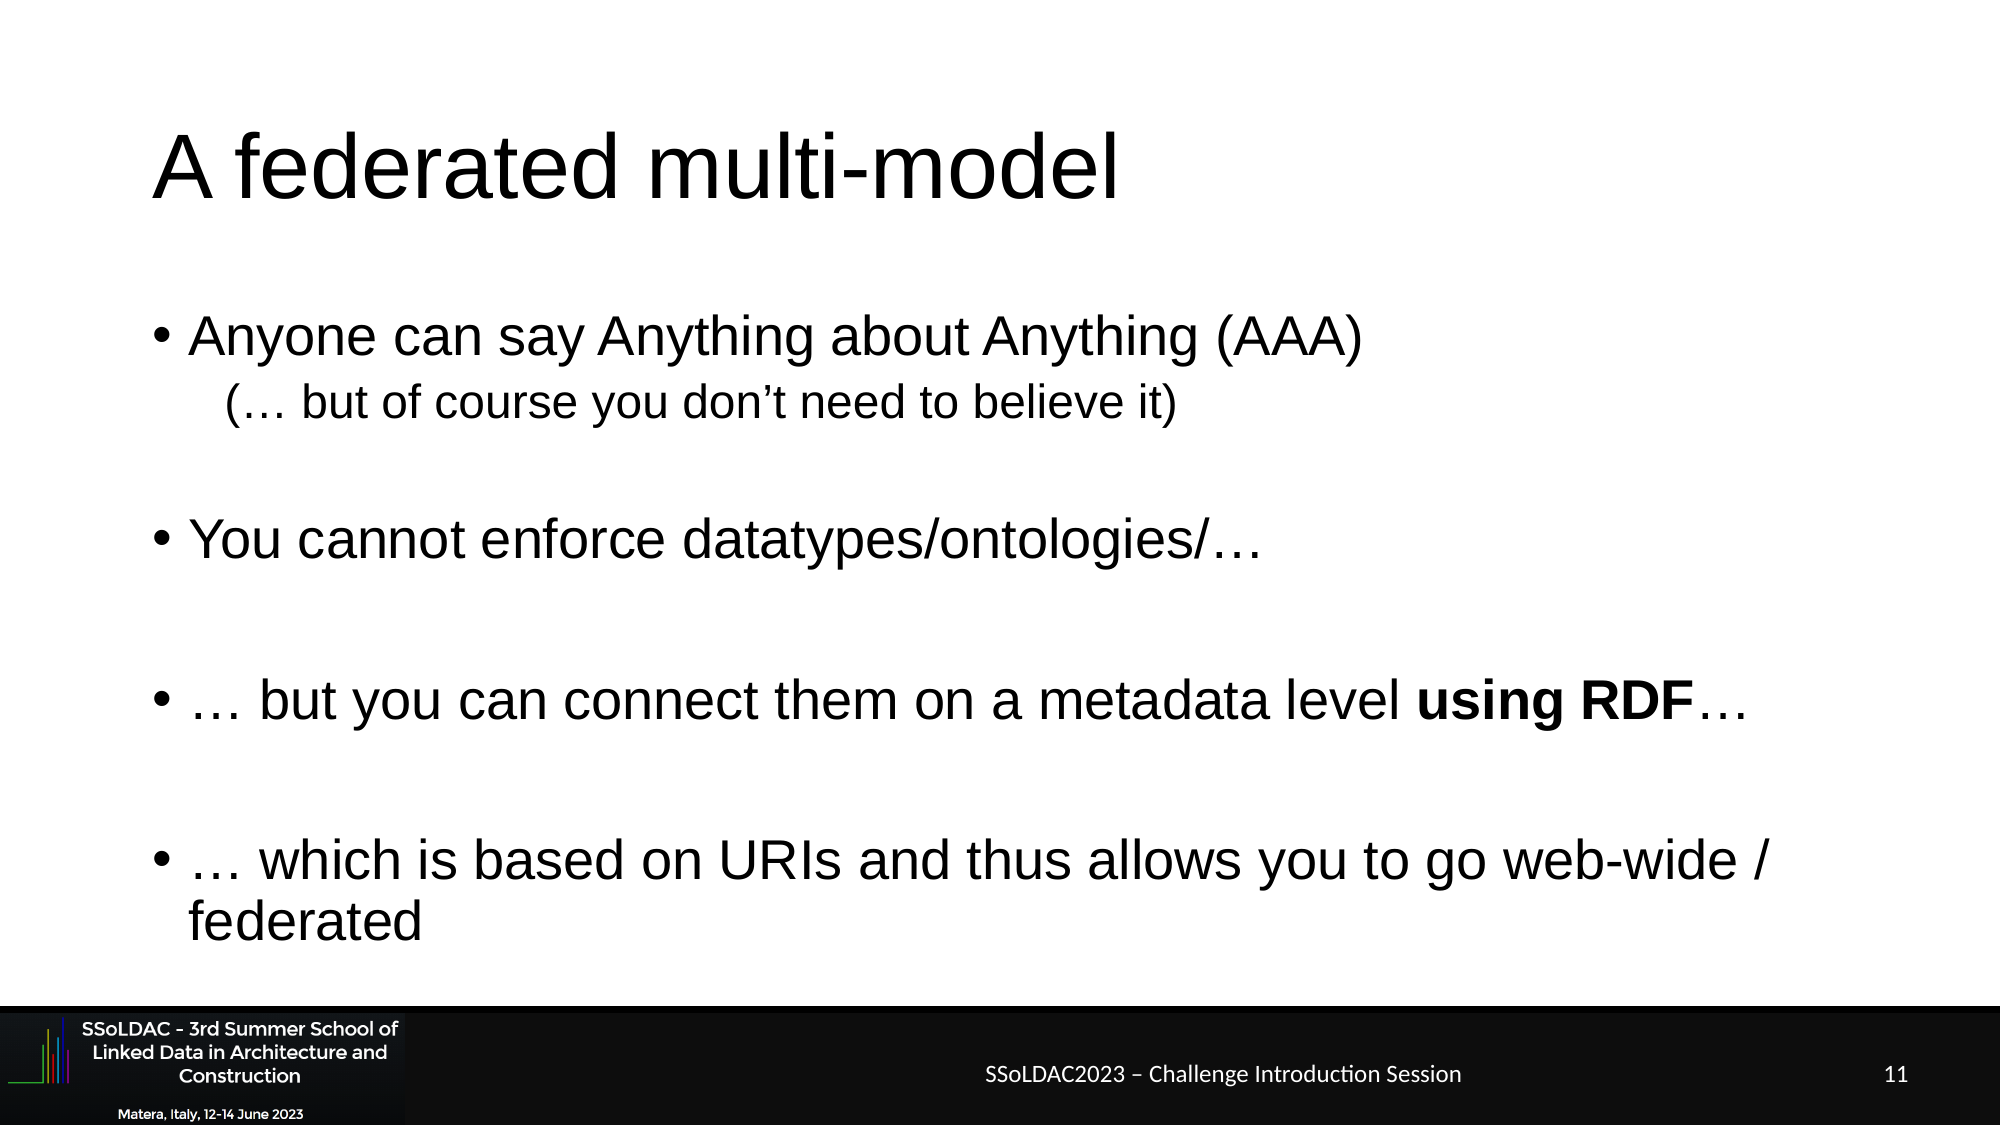

# A federated multi-model
Anyone can say Anything about Anything (AAA)
(… but of course you don’t need to believe it)

You cannot enforce datatypes/ontologies/…

… but you can connect them on a metadata level using RDF…

… which is based on URIs and thus allows you to go web-wide / federated

SSoLDAC2023 – Challenge Introduction Session
11